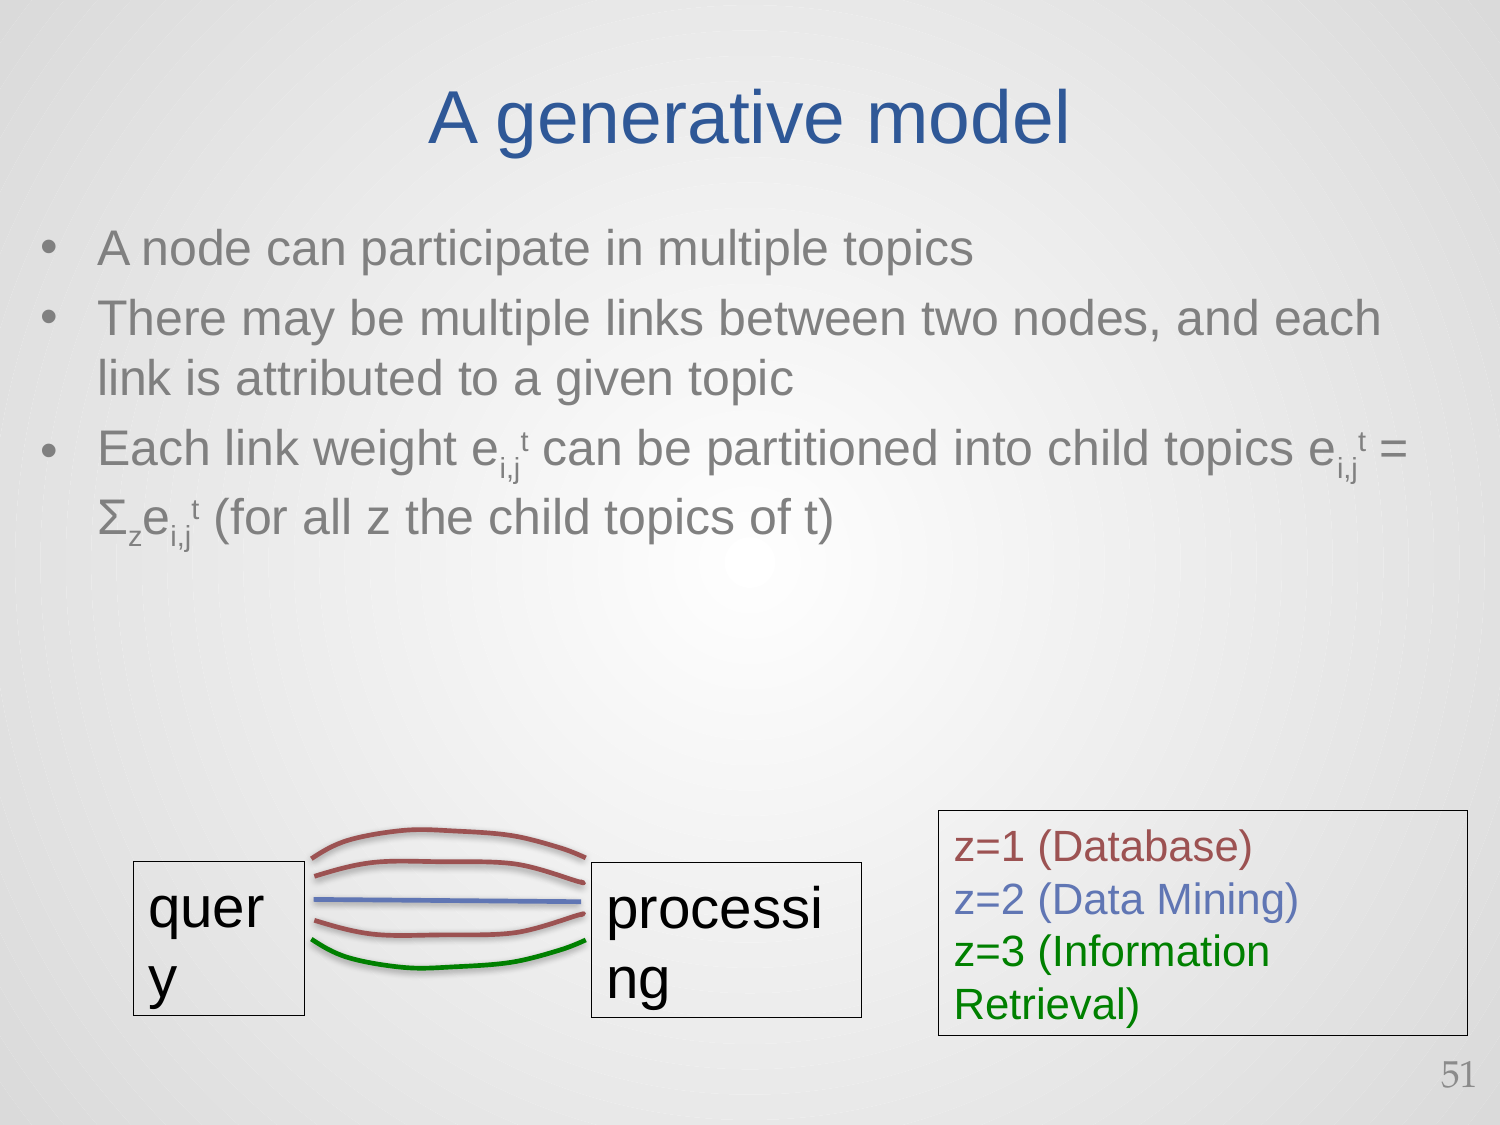

# A generative model
A node can participate in multiple topics
There may be multiple links between two nodes, and each link is attributed to a given topic
Each link weight ei,jt can be partitioned into child topics ei,jt = Σzei,jt (for all z the child topics of t)
z=1 (Database)
z=2 (Data Mining)
z=3 (Information Retrieval)

query
processing

51